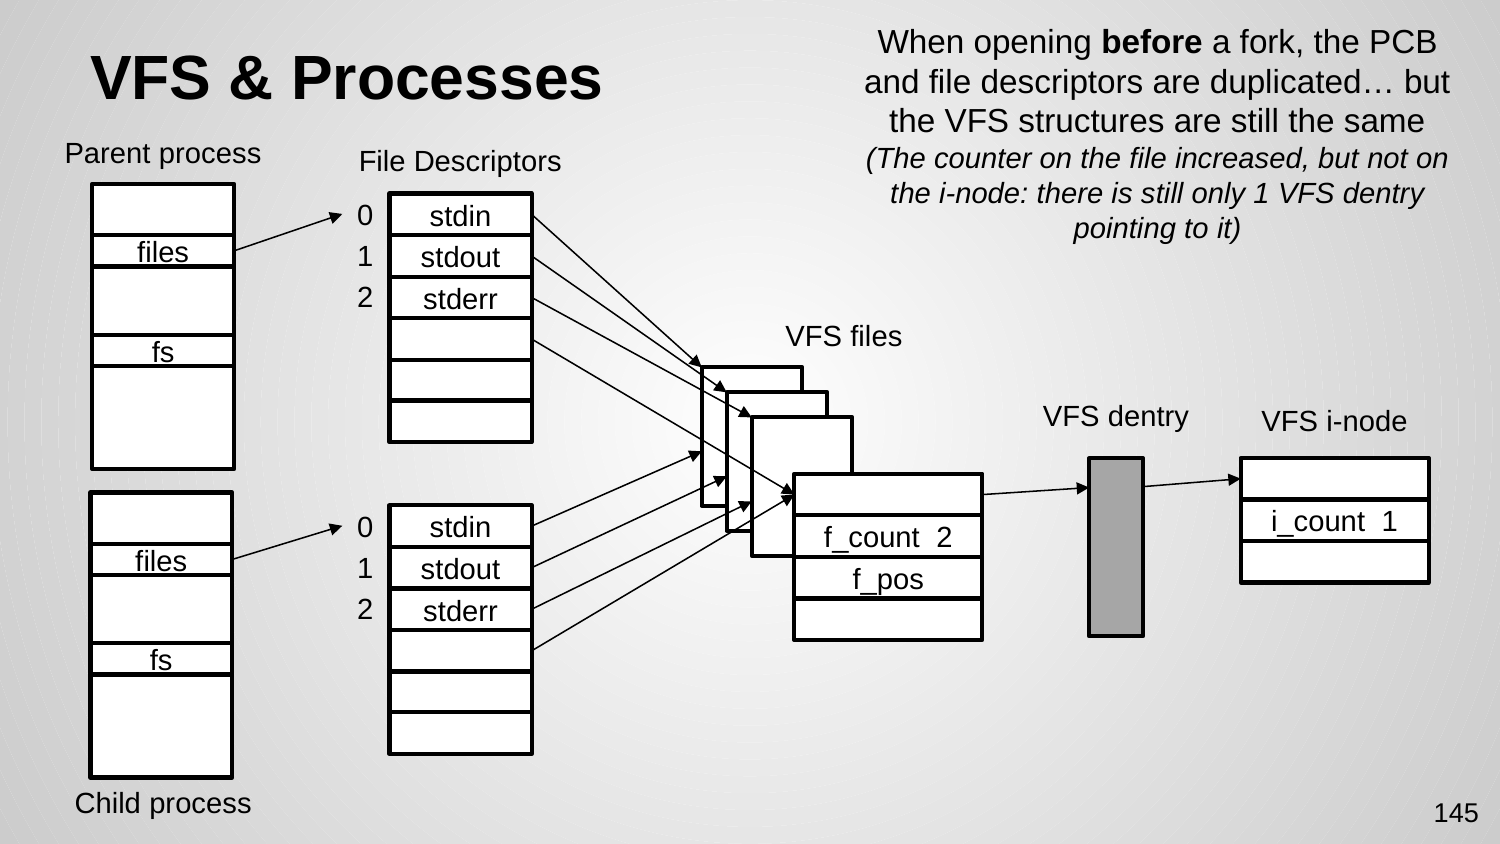

When opening before a fork, the PCB and file descriptors are duplicated… but the VFS structures are still the same
(The counter on the file increased, but not on the i-node: there is still only 1 VFS dentry pointing to it)
# VFS & Processes
Parent process

files
fs
File Descriptors
0
stdin
stdout
stderr

1
2
VFS files

f_count  2
f_pos

VFS dentry
VFS i-node

i_count  1

files
fs
Child process
0
stdin
stdout
stderr

1
2
145